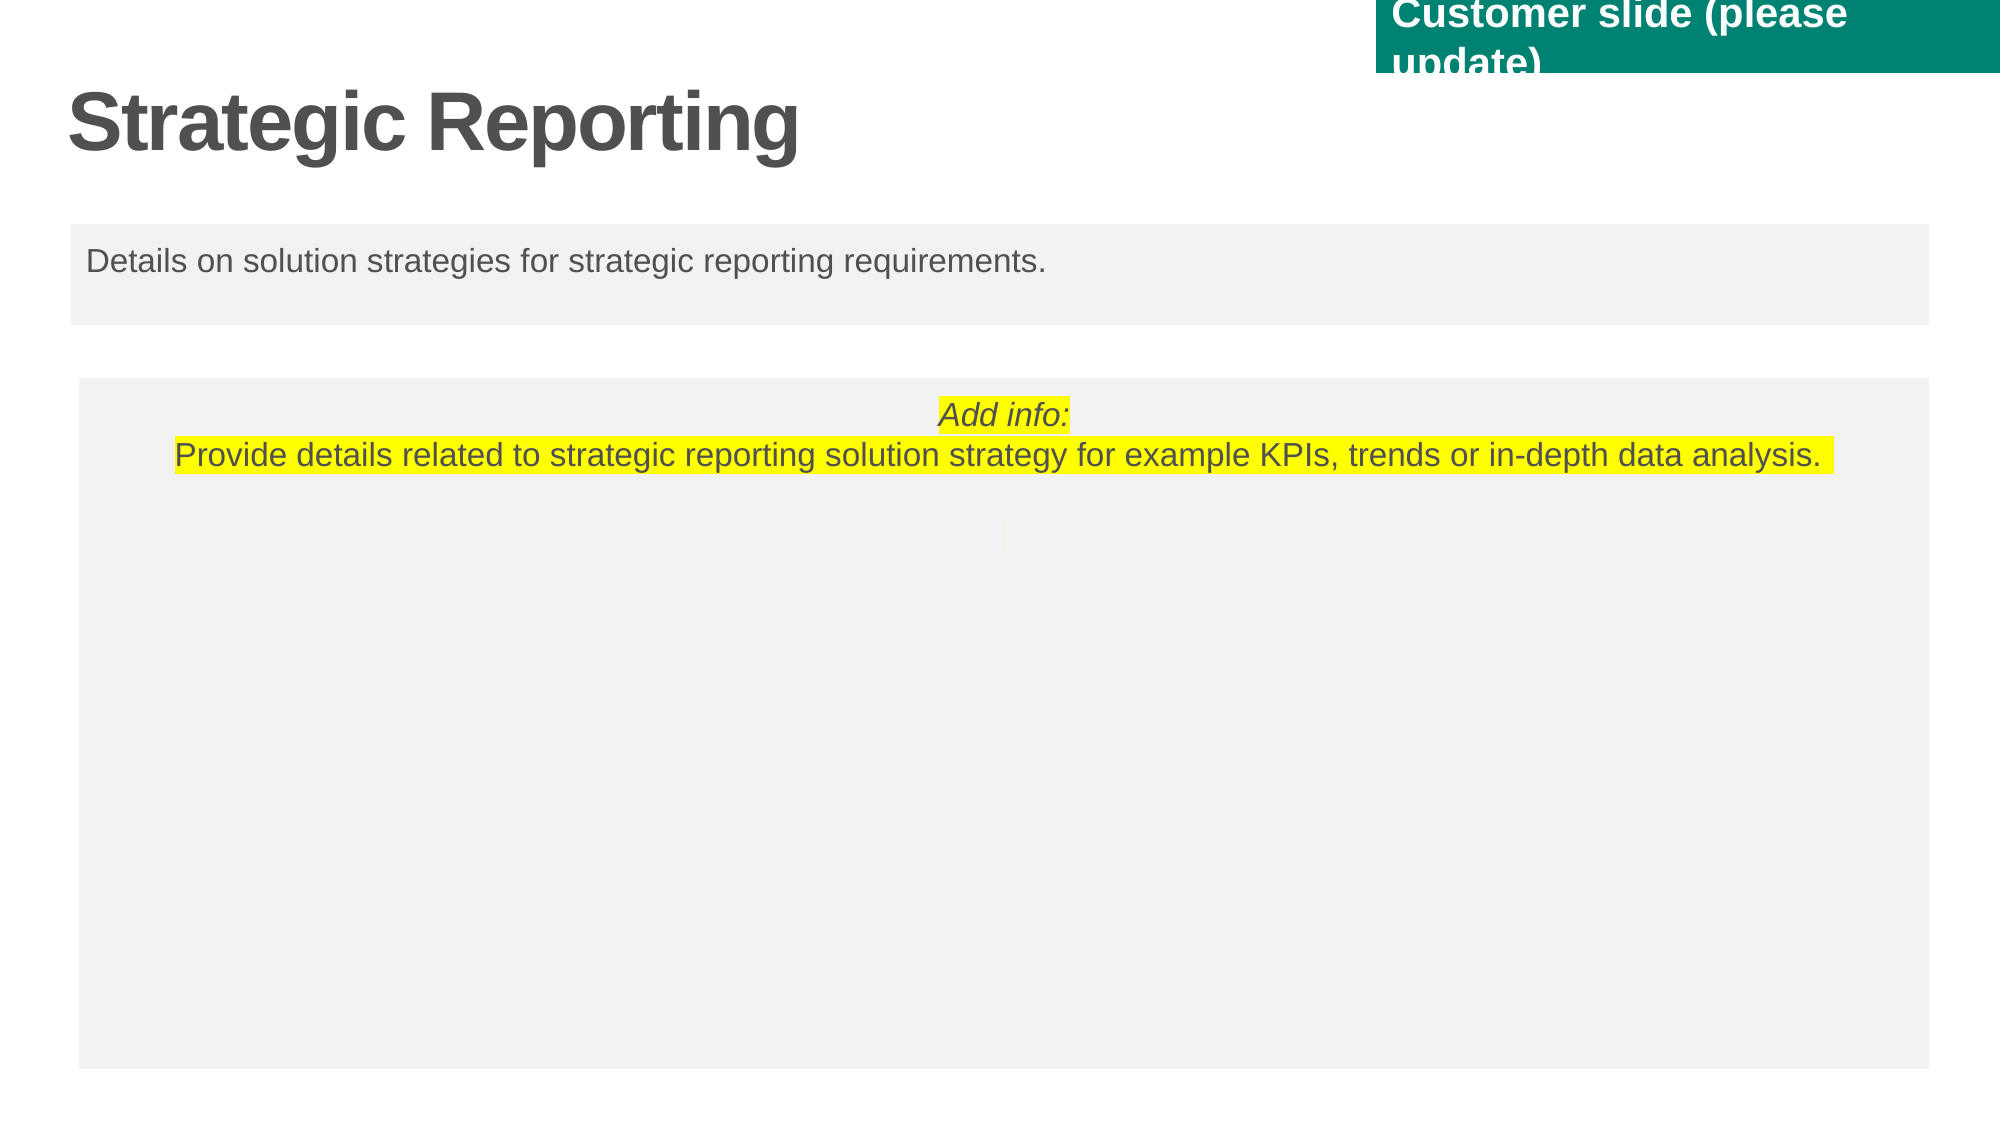

Customer slide (please update)
# Strategic Reporting
Details on solution strategies for strategic reporting requirements.
Add info:
Provide details related to strategic reporting solution strategy for example KPIs, trends or in-depth data analysis.

​